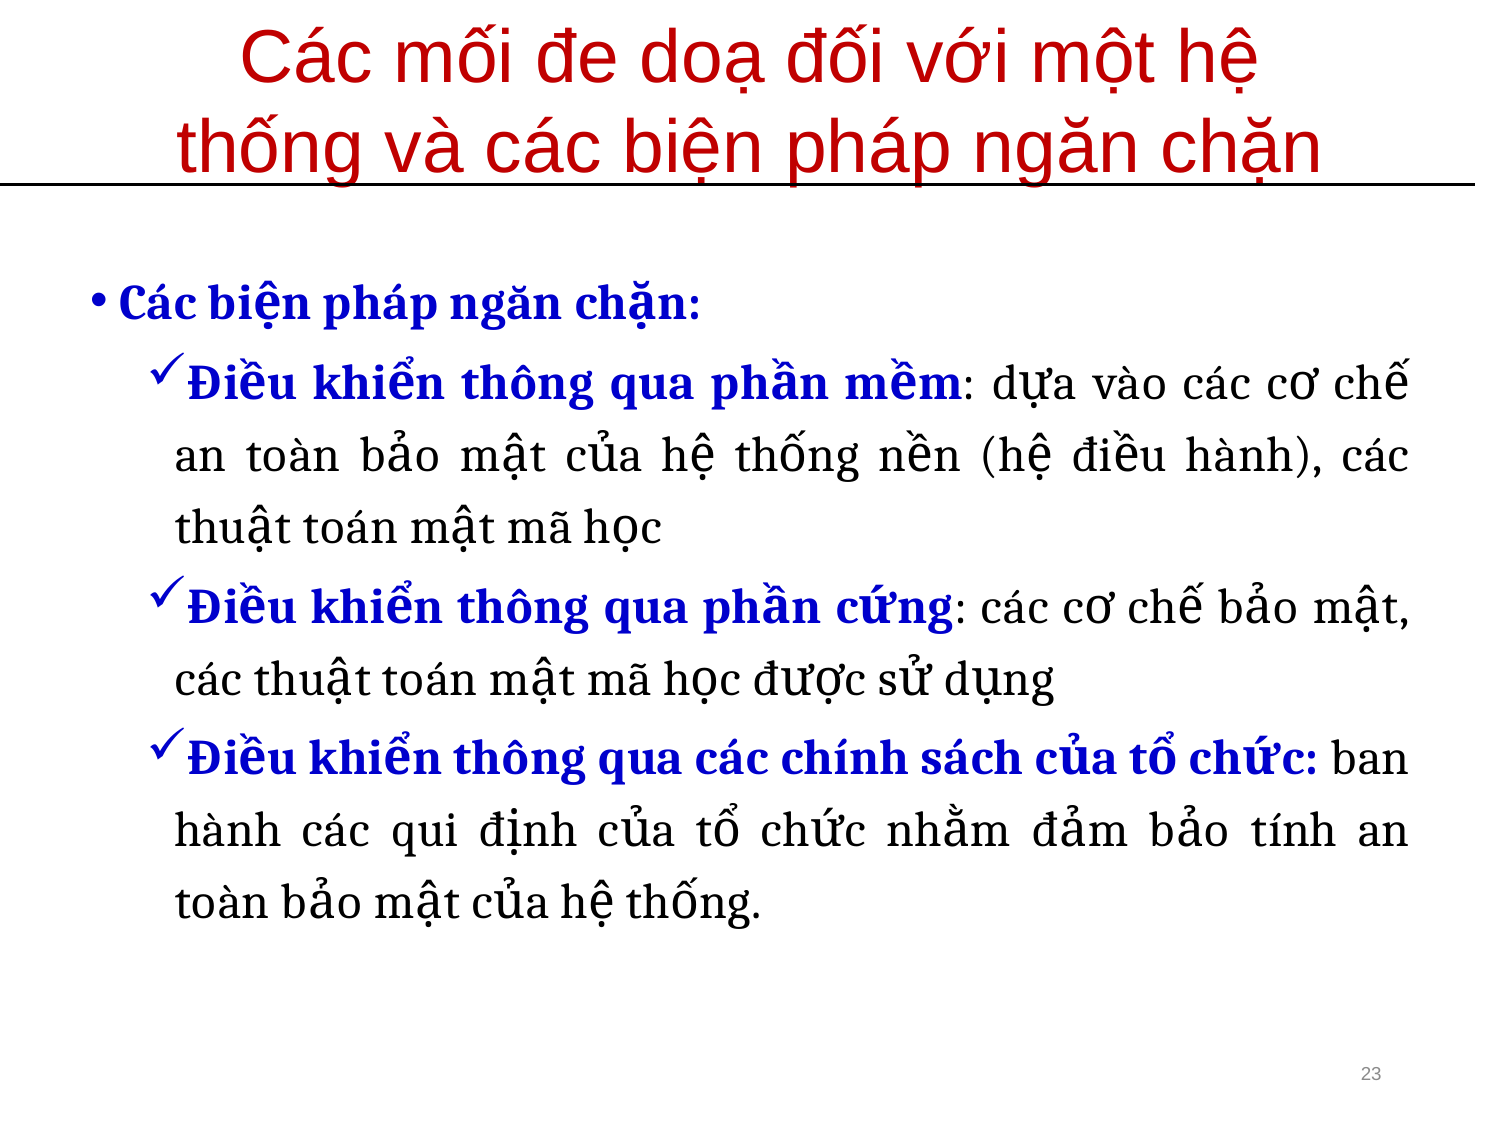

Các mối đe doạ đối với một hệ thống và các biện pháp ngăn chặn
Các biện pháp ngăn chặn:
Điều khiển thông qua phần mềm: dựa vào các cơ chế an toàn bảo mật của hệ thống nền (hệ điều hành), các thuật toán mật mã học
Điều khiển thông qua phần cứng: các cơ chế bảo mật, các thuật toán mật mã học được sử dụng
Điều khiển thông qua các chính sách của tổ chức: ban hành các qui định của tổ chức nhằm đảm bảo tính an toàn bảo mật của hệ thống.

23